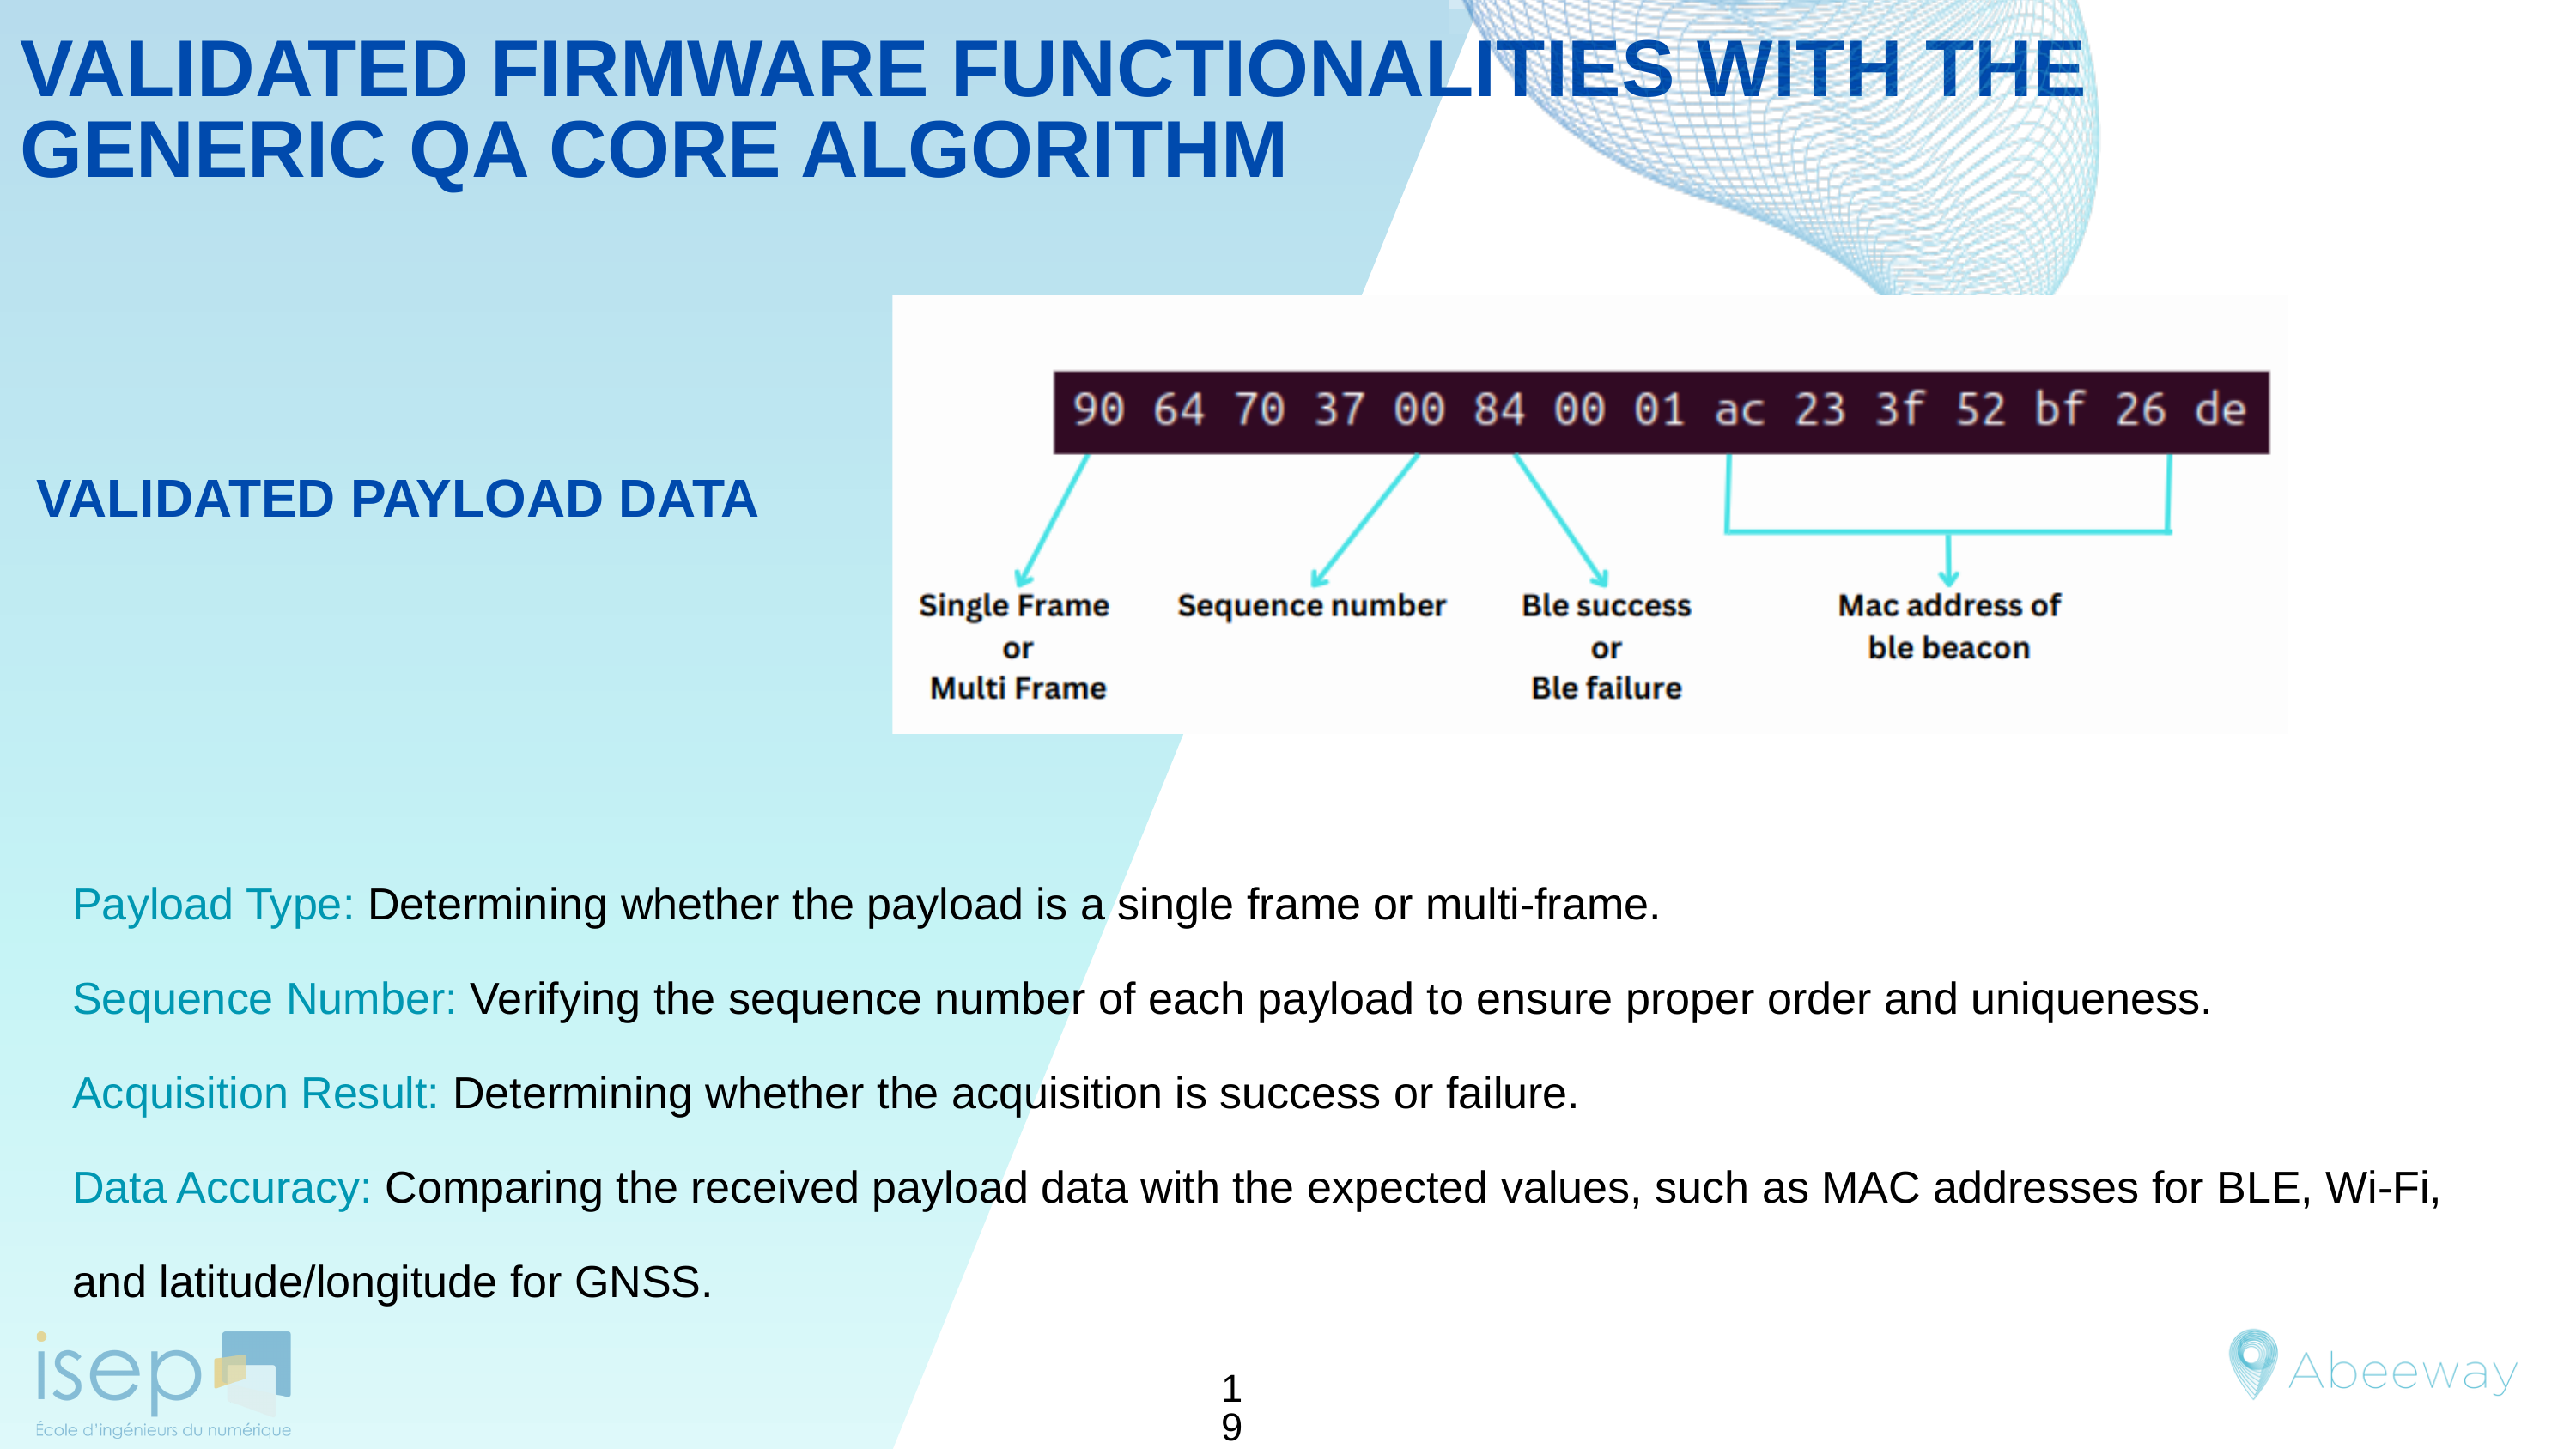

VALIDATED FIRMWARE FUNCTIONALITIES WITH THE GENERIC QA CORE ALGORITHM

VALIDATED PAYLOAD DATA
Payload Type: Determining whether the payload is a single frame or multi-frame.
Sequence Number: Verifying the sequence number of each payload to ensure proper order and uniqueness.
Acquisition Result: Determining whether the acquisition is success or failure.
Data Accuracy: Comparing the received payload data with the expected values, such as MAC addresses for BLE, Wi-Fi, and latitude/longitude for GNSS.

19